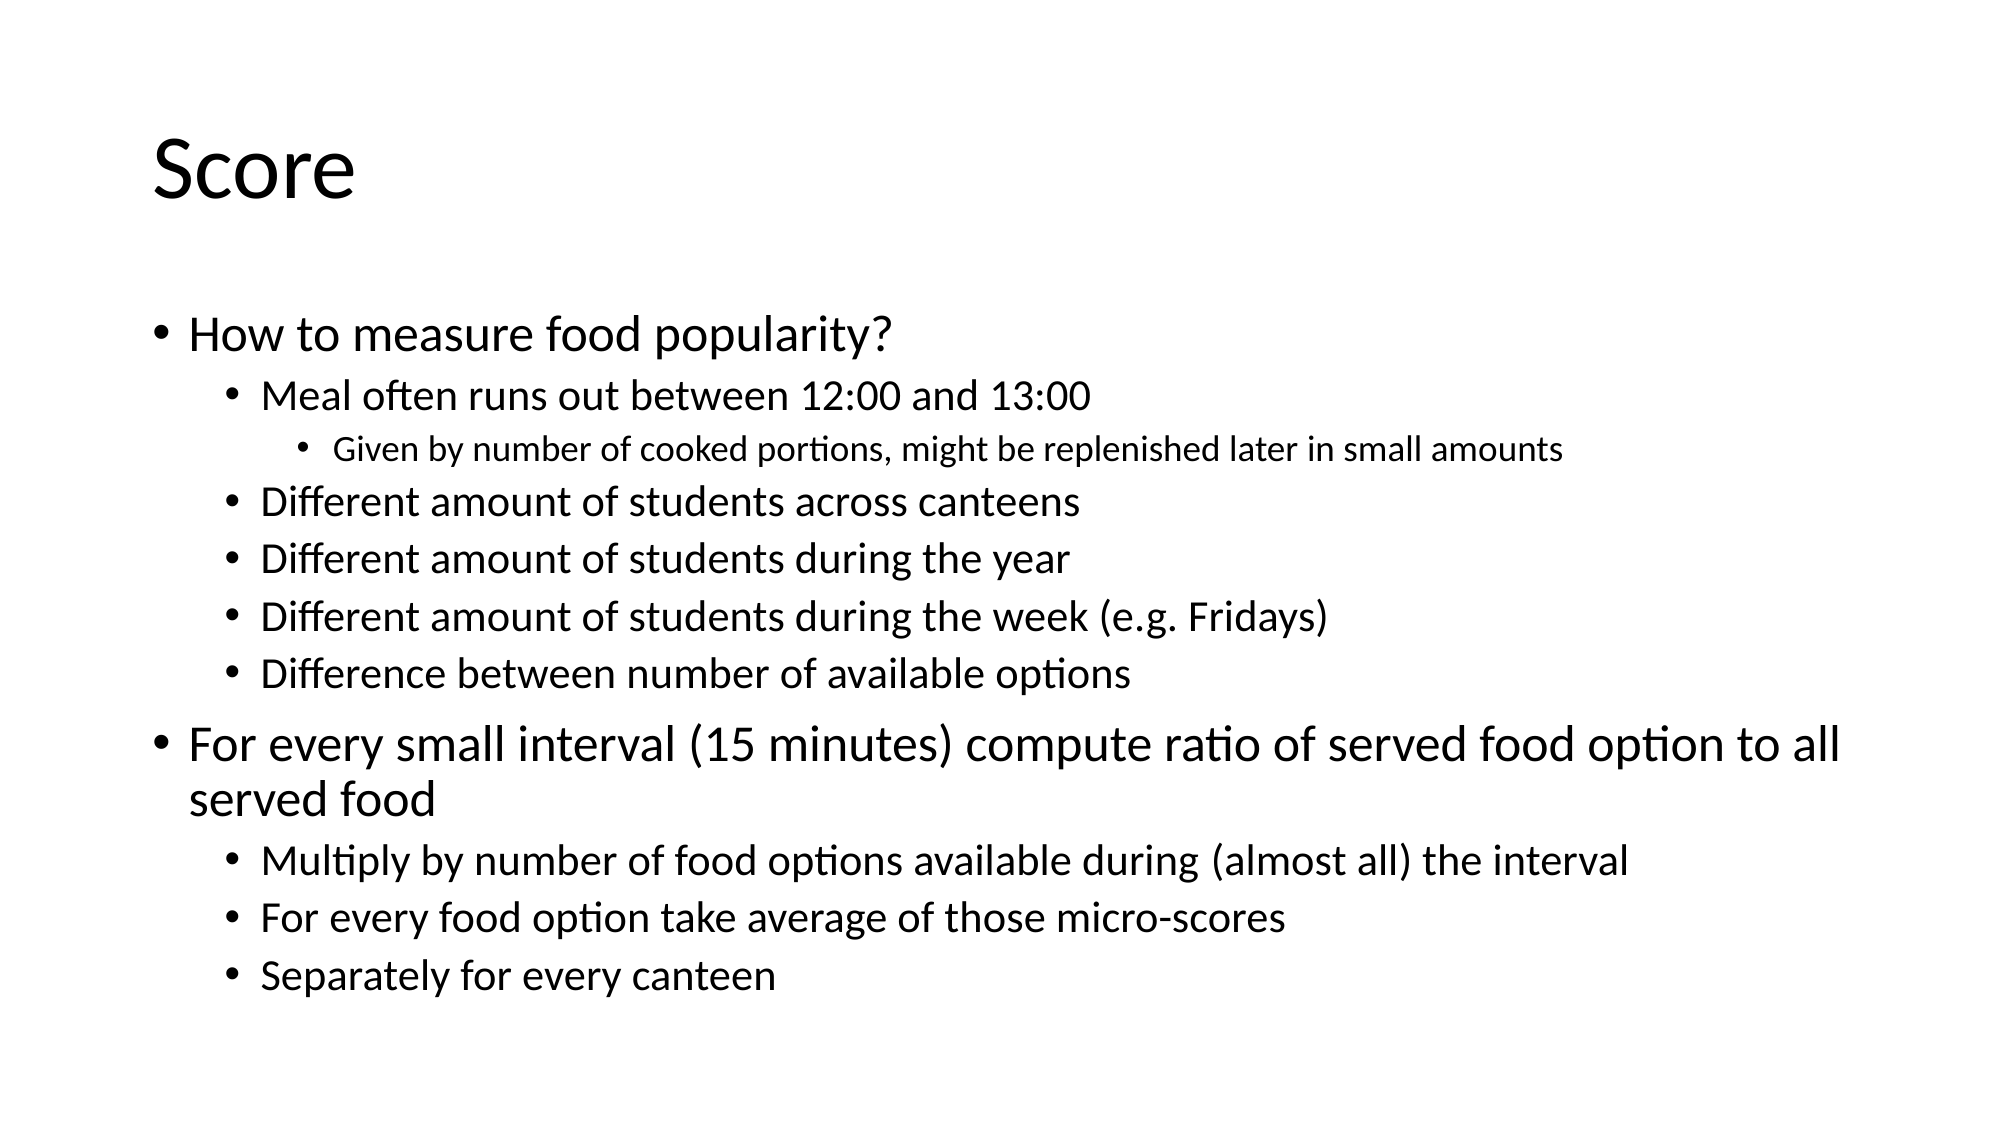

# Score
How to measure food popularity?
Meal often runs out between 12:00 and 13:00
Given by number of cooked portions, might be replenished later in small amounts
Different amount of students across canteens
Different amount of students during the year
Different amount of students during the week (e.g. Fridays)
Difference between number of available options
For every small interval (15 minutes) compute ratio of served food option to all served food
Multiply by number of food options available during (almost all) the interval
For every food option take average of those micro-scores
Separately for every canteen